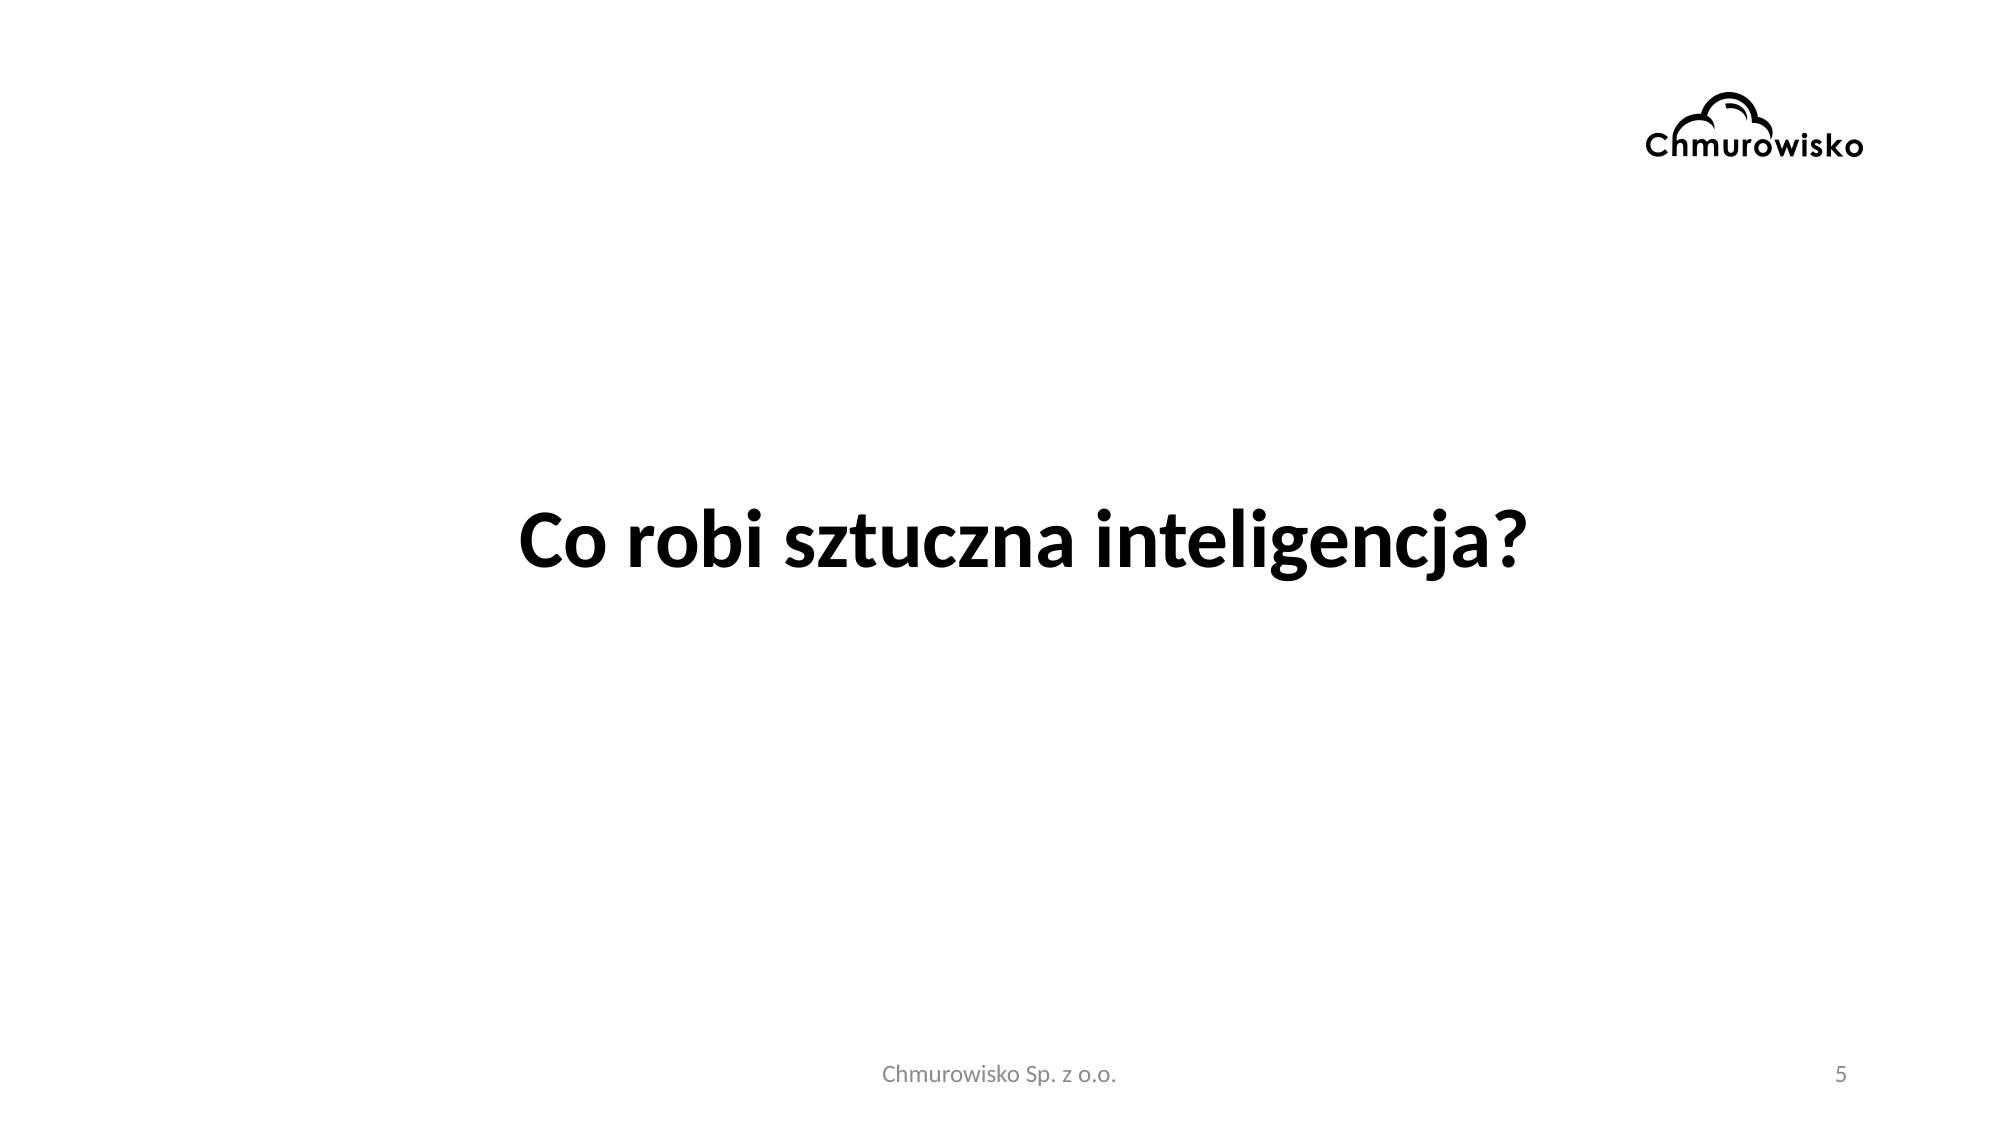

# Co robi sztuczna inteligencja?

Chmurowisko Sp. z o.o.

5